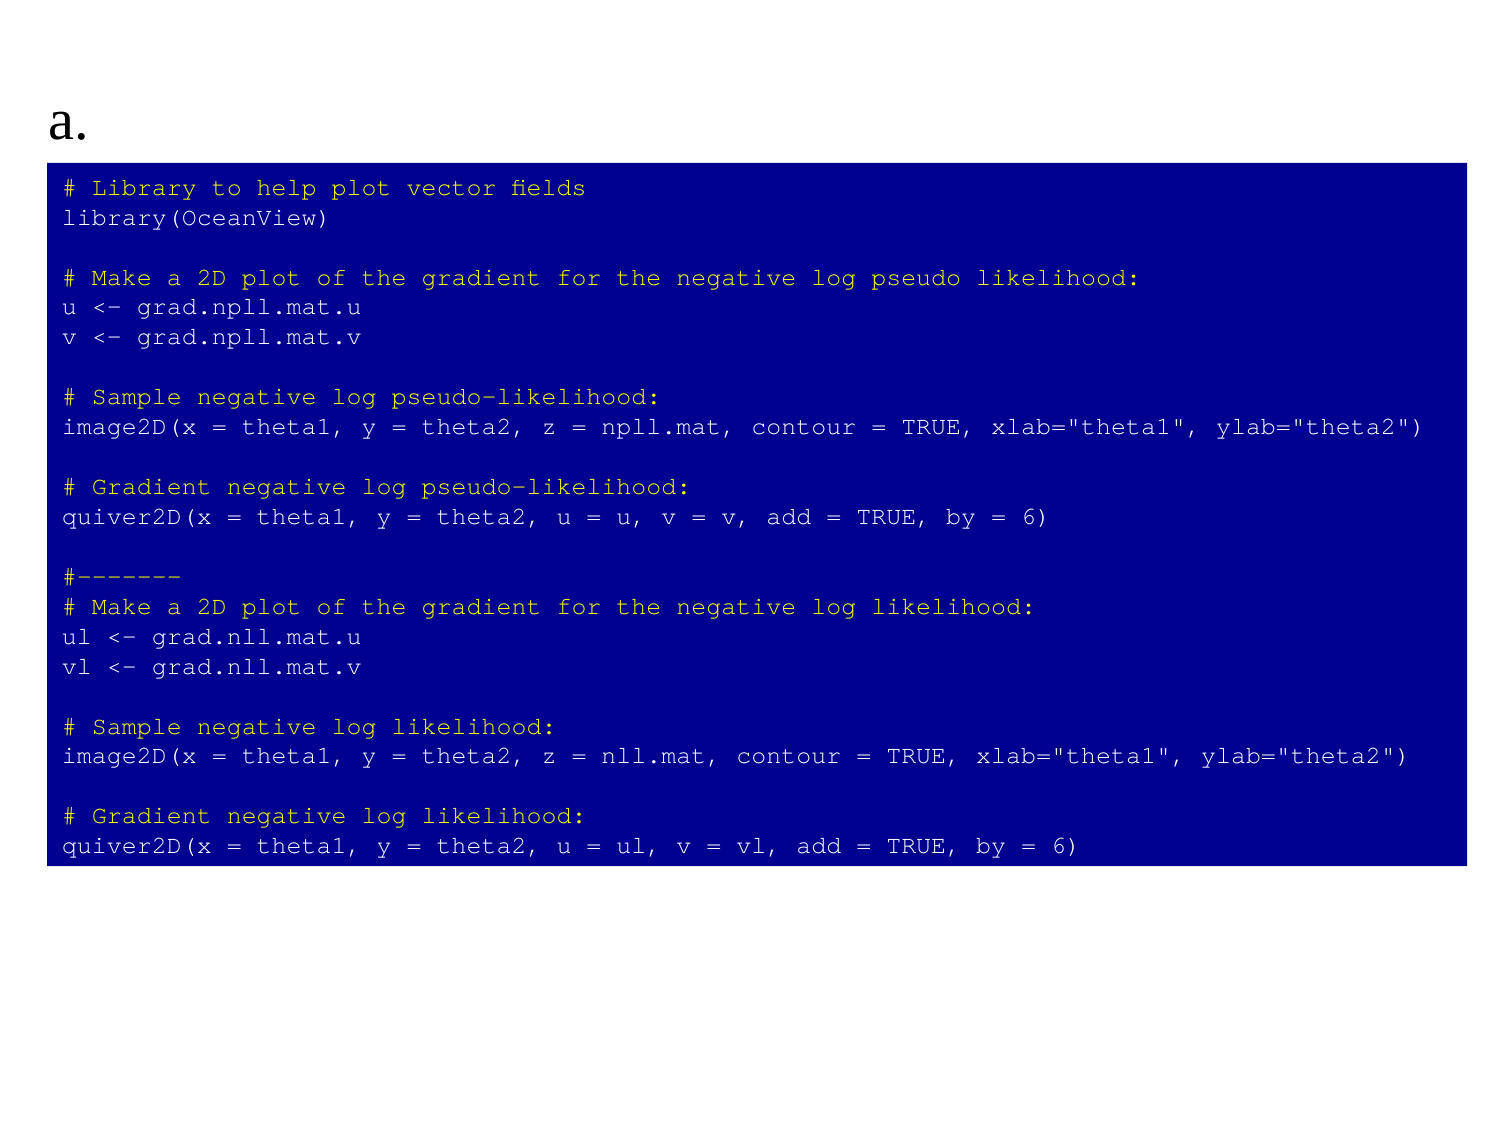

a.
# Library to help plot vector fields
library(OceanView)

# Make a 2D plot of the gradient for the negative log pseudo likelihood:
u <- grad.npll.mat.u
v <- grad.npll.mat.v

# Sample negative log pseudo-likelihood:
image2D(x = theta1, y = theta2, z = npll.mat, contour = TRUE, xlab="theta1", ylab="theta2")

# Gradient negative log pseudo-likelihood:
quiver2D(x = theta1, y = theta2, u = u, v = v, add = TRUE, by = 6)

#-------
# Make a 2D plot of the gradient for the negative log likelihood:
ul <- grad.nll.mat.u
vl <- grad.nll.mat.v

# Sample negative log likelihood:
image2D(x = theta1, y = theta2, z = nll.mat, contour = TRUE, xlab="theta1", ylab="theta2")

# Gradient negative log likelihood:
quiver2D(x = theta1, y = theta2, u = ul, v = vl, add = TRUE, by = 6)